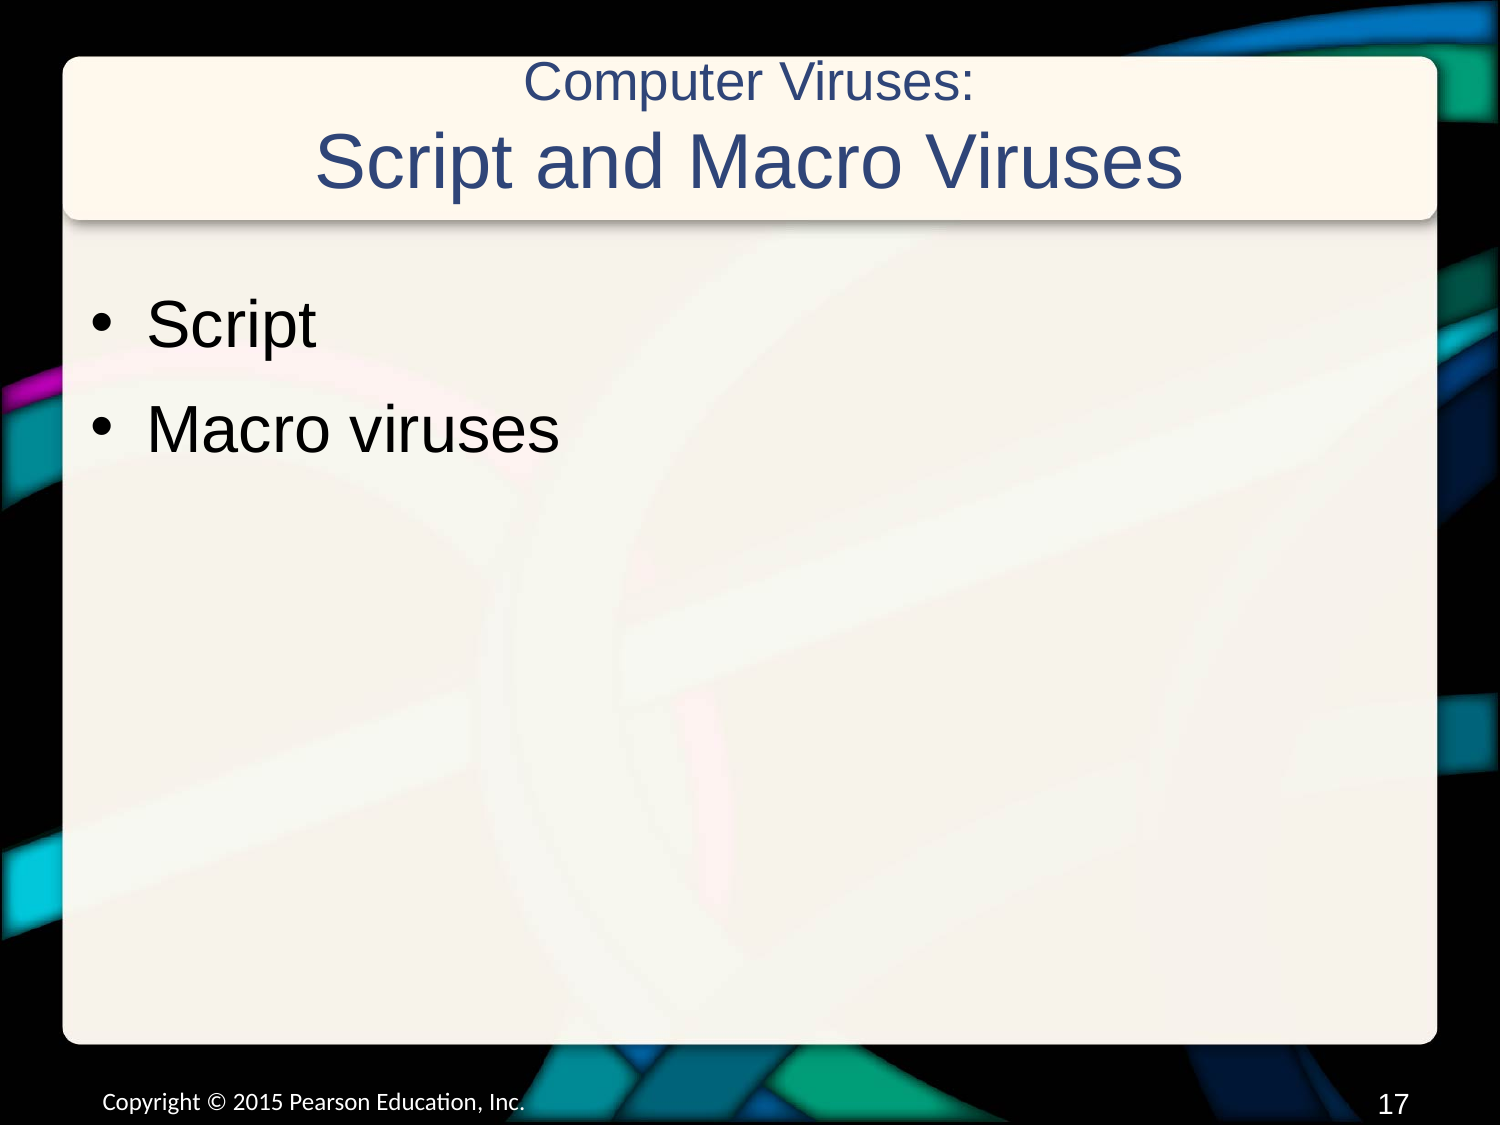

# Computer Viruses: Script and Macro Viruses
Script
Macro viruses

Copyright © 2015 Pearson Education, Inc.
17